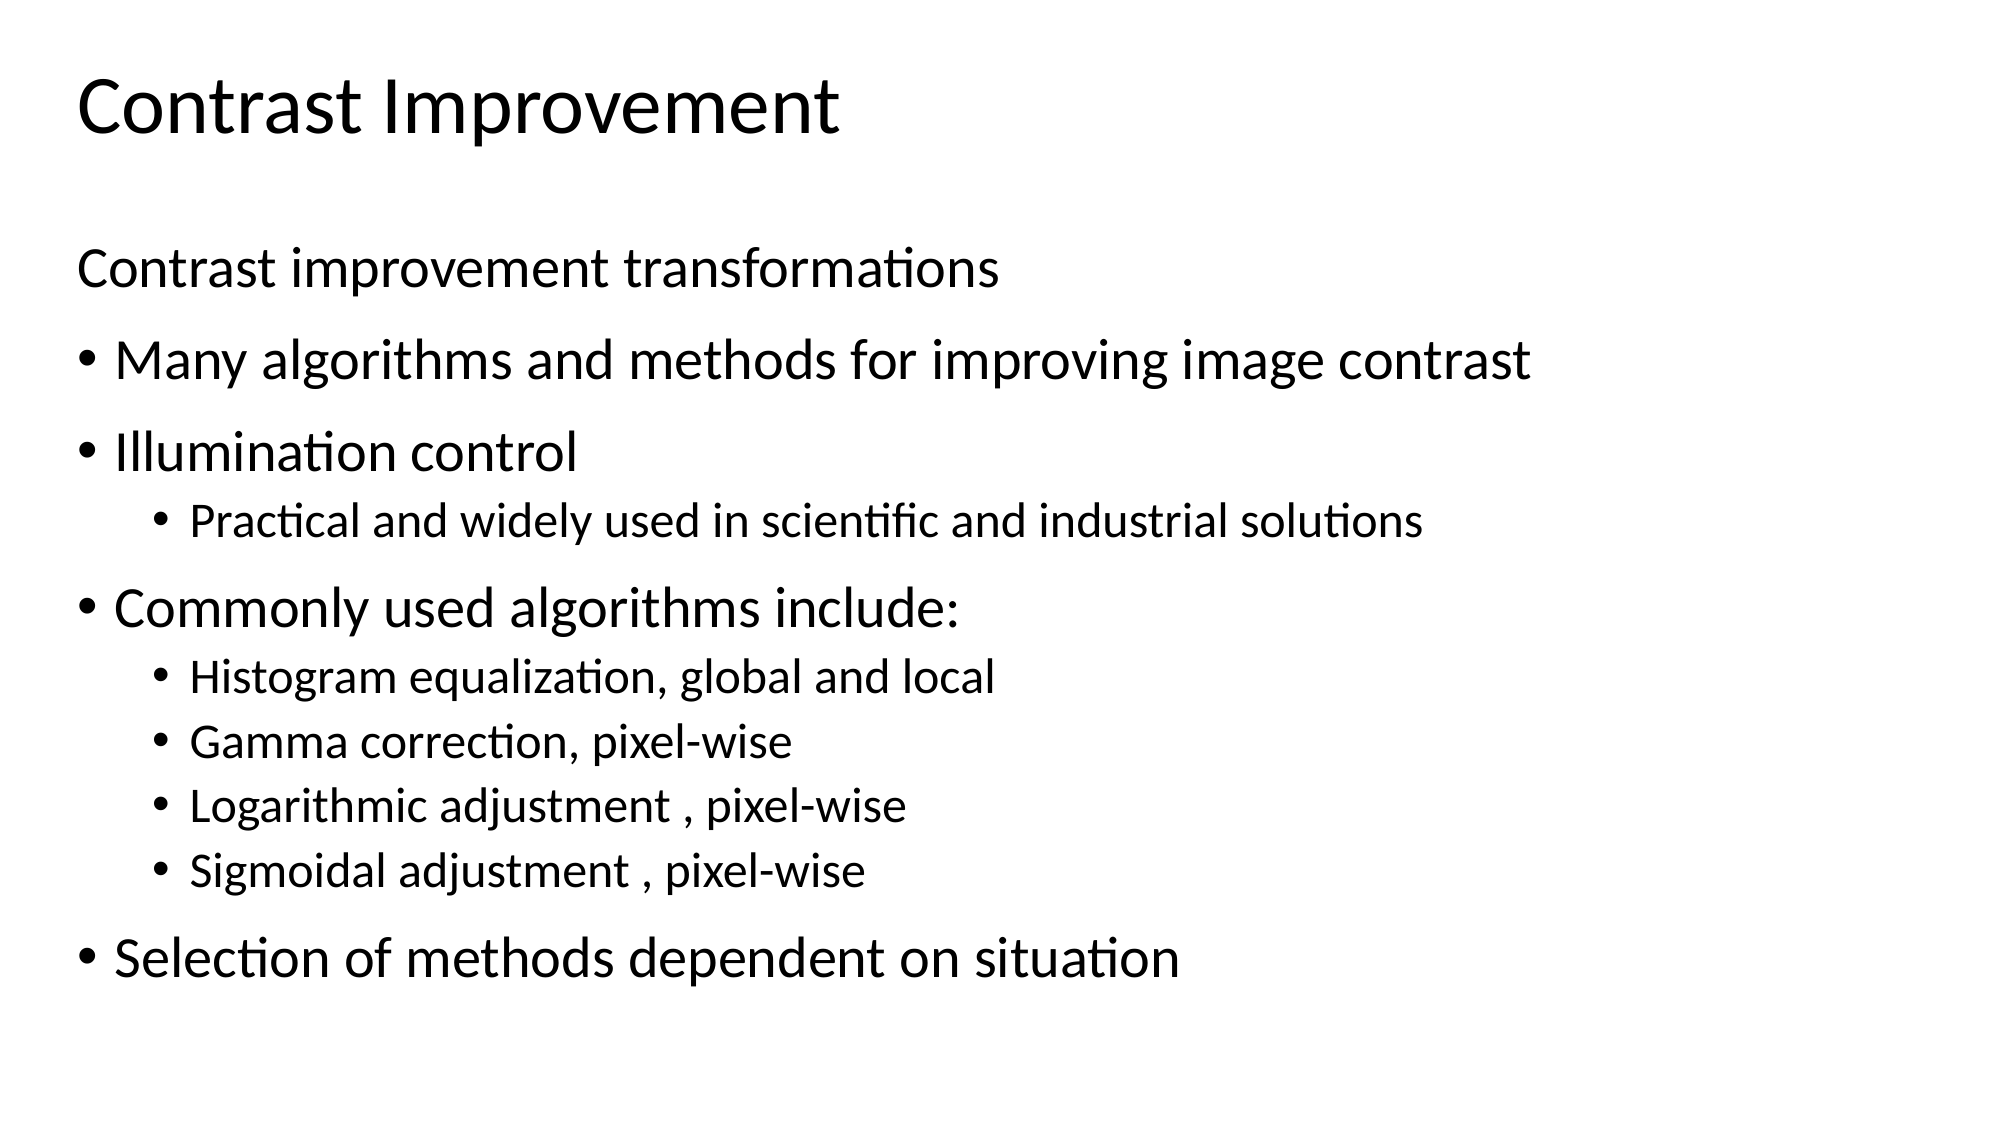

# Contrast Improvement
Contrast improvement transformations
Many algorithms and methods for improving image contrast
Illumination control
Practical and widely used in scientific and industrial solutions
Commonly used algorithms include:
Histogram equalization, global and local
Gamma correction, pixel-wise
Logarithmic adjustment , pixel-wise
Sigmoidal adjustment , pixel-wise
Selection of methods dependent on situation